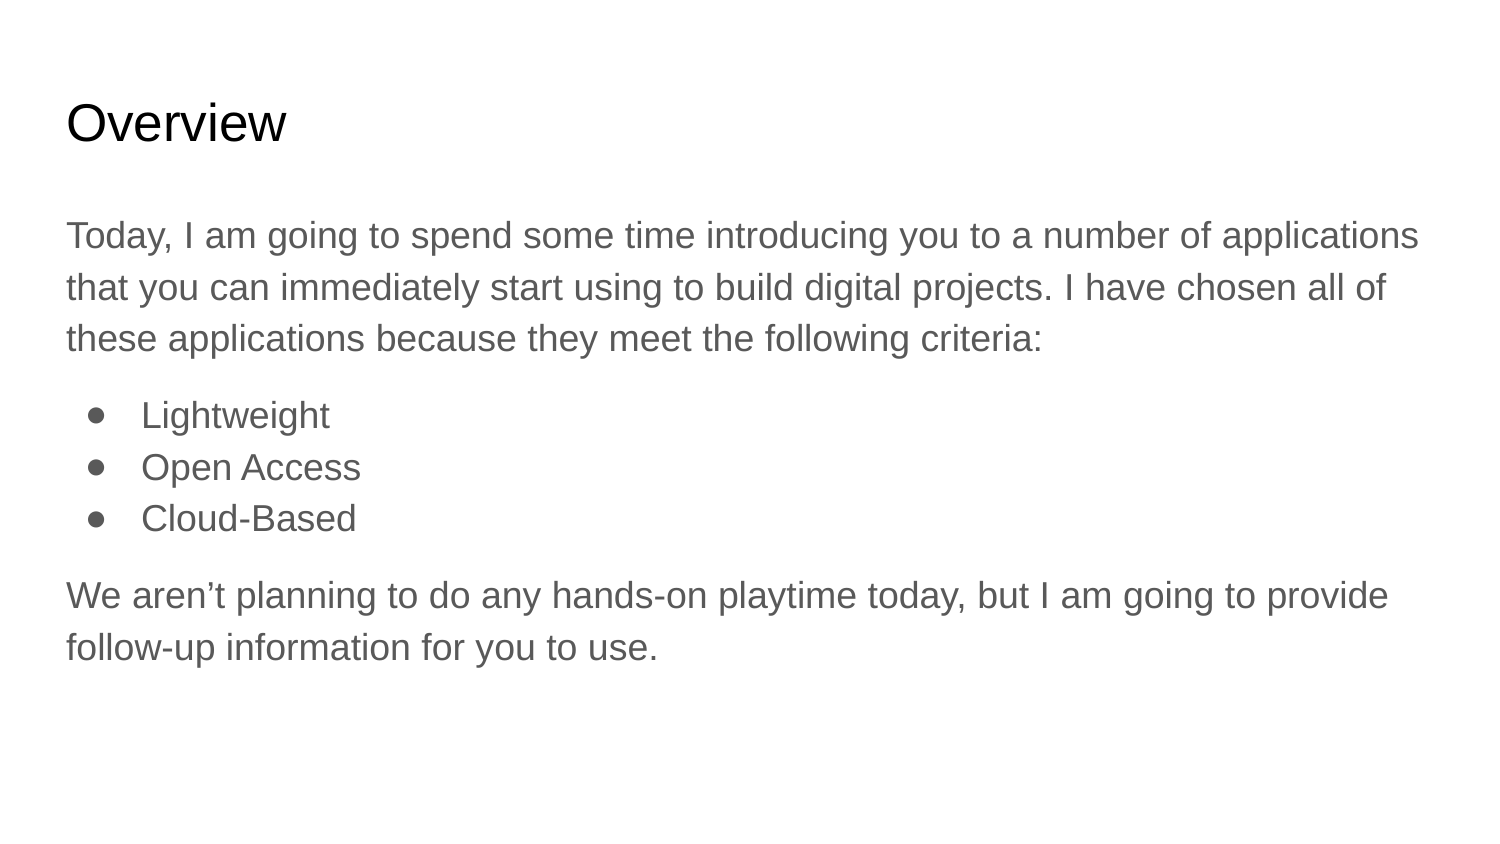

# Overview
Today, I am going to spend some time introducing you to a number of applications that you can immediately start using to build digital projects. I have chosen all of these applications because they meet the following criteria:
Lightweight
Open Access
Cloud-Based
We aren’t planning to do any hands-on playtime today, but I am going to provide follow-up information for you to use.